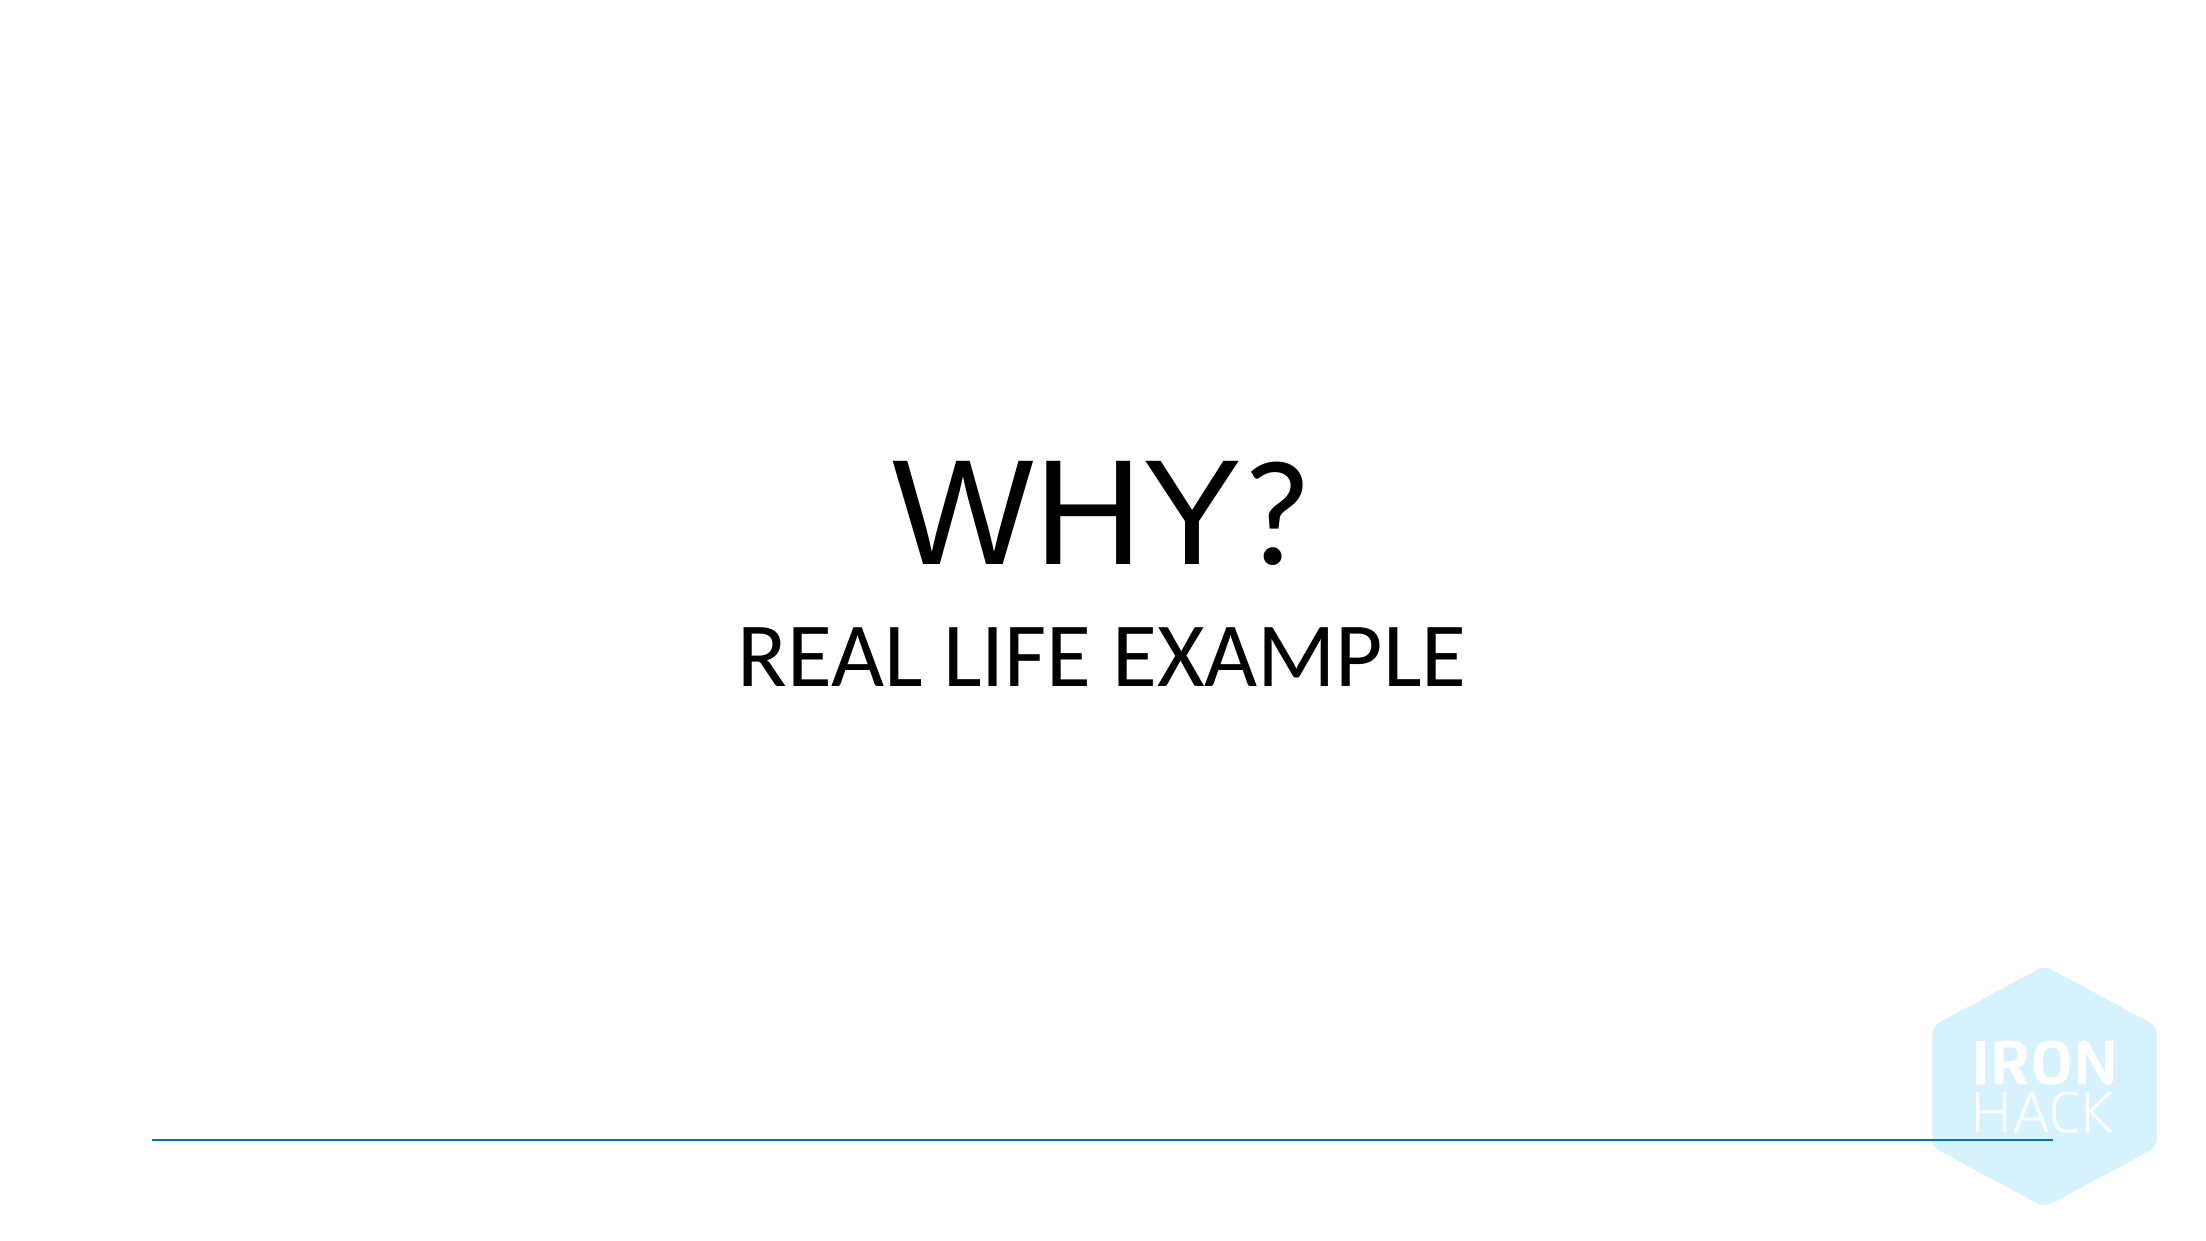

WHY?
Real Life Example
January 8, 2025 |
2